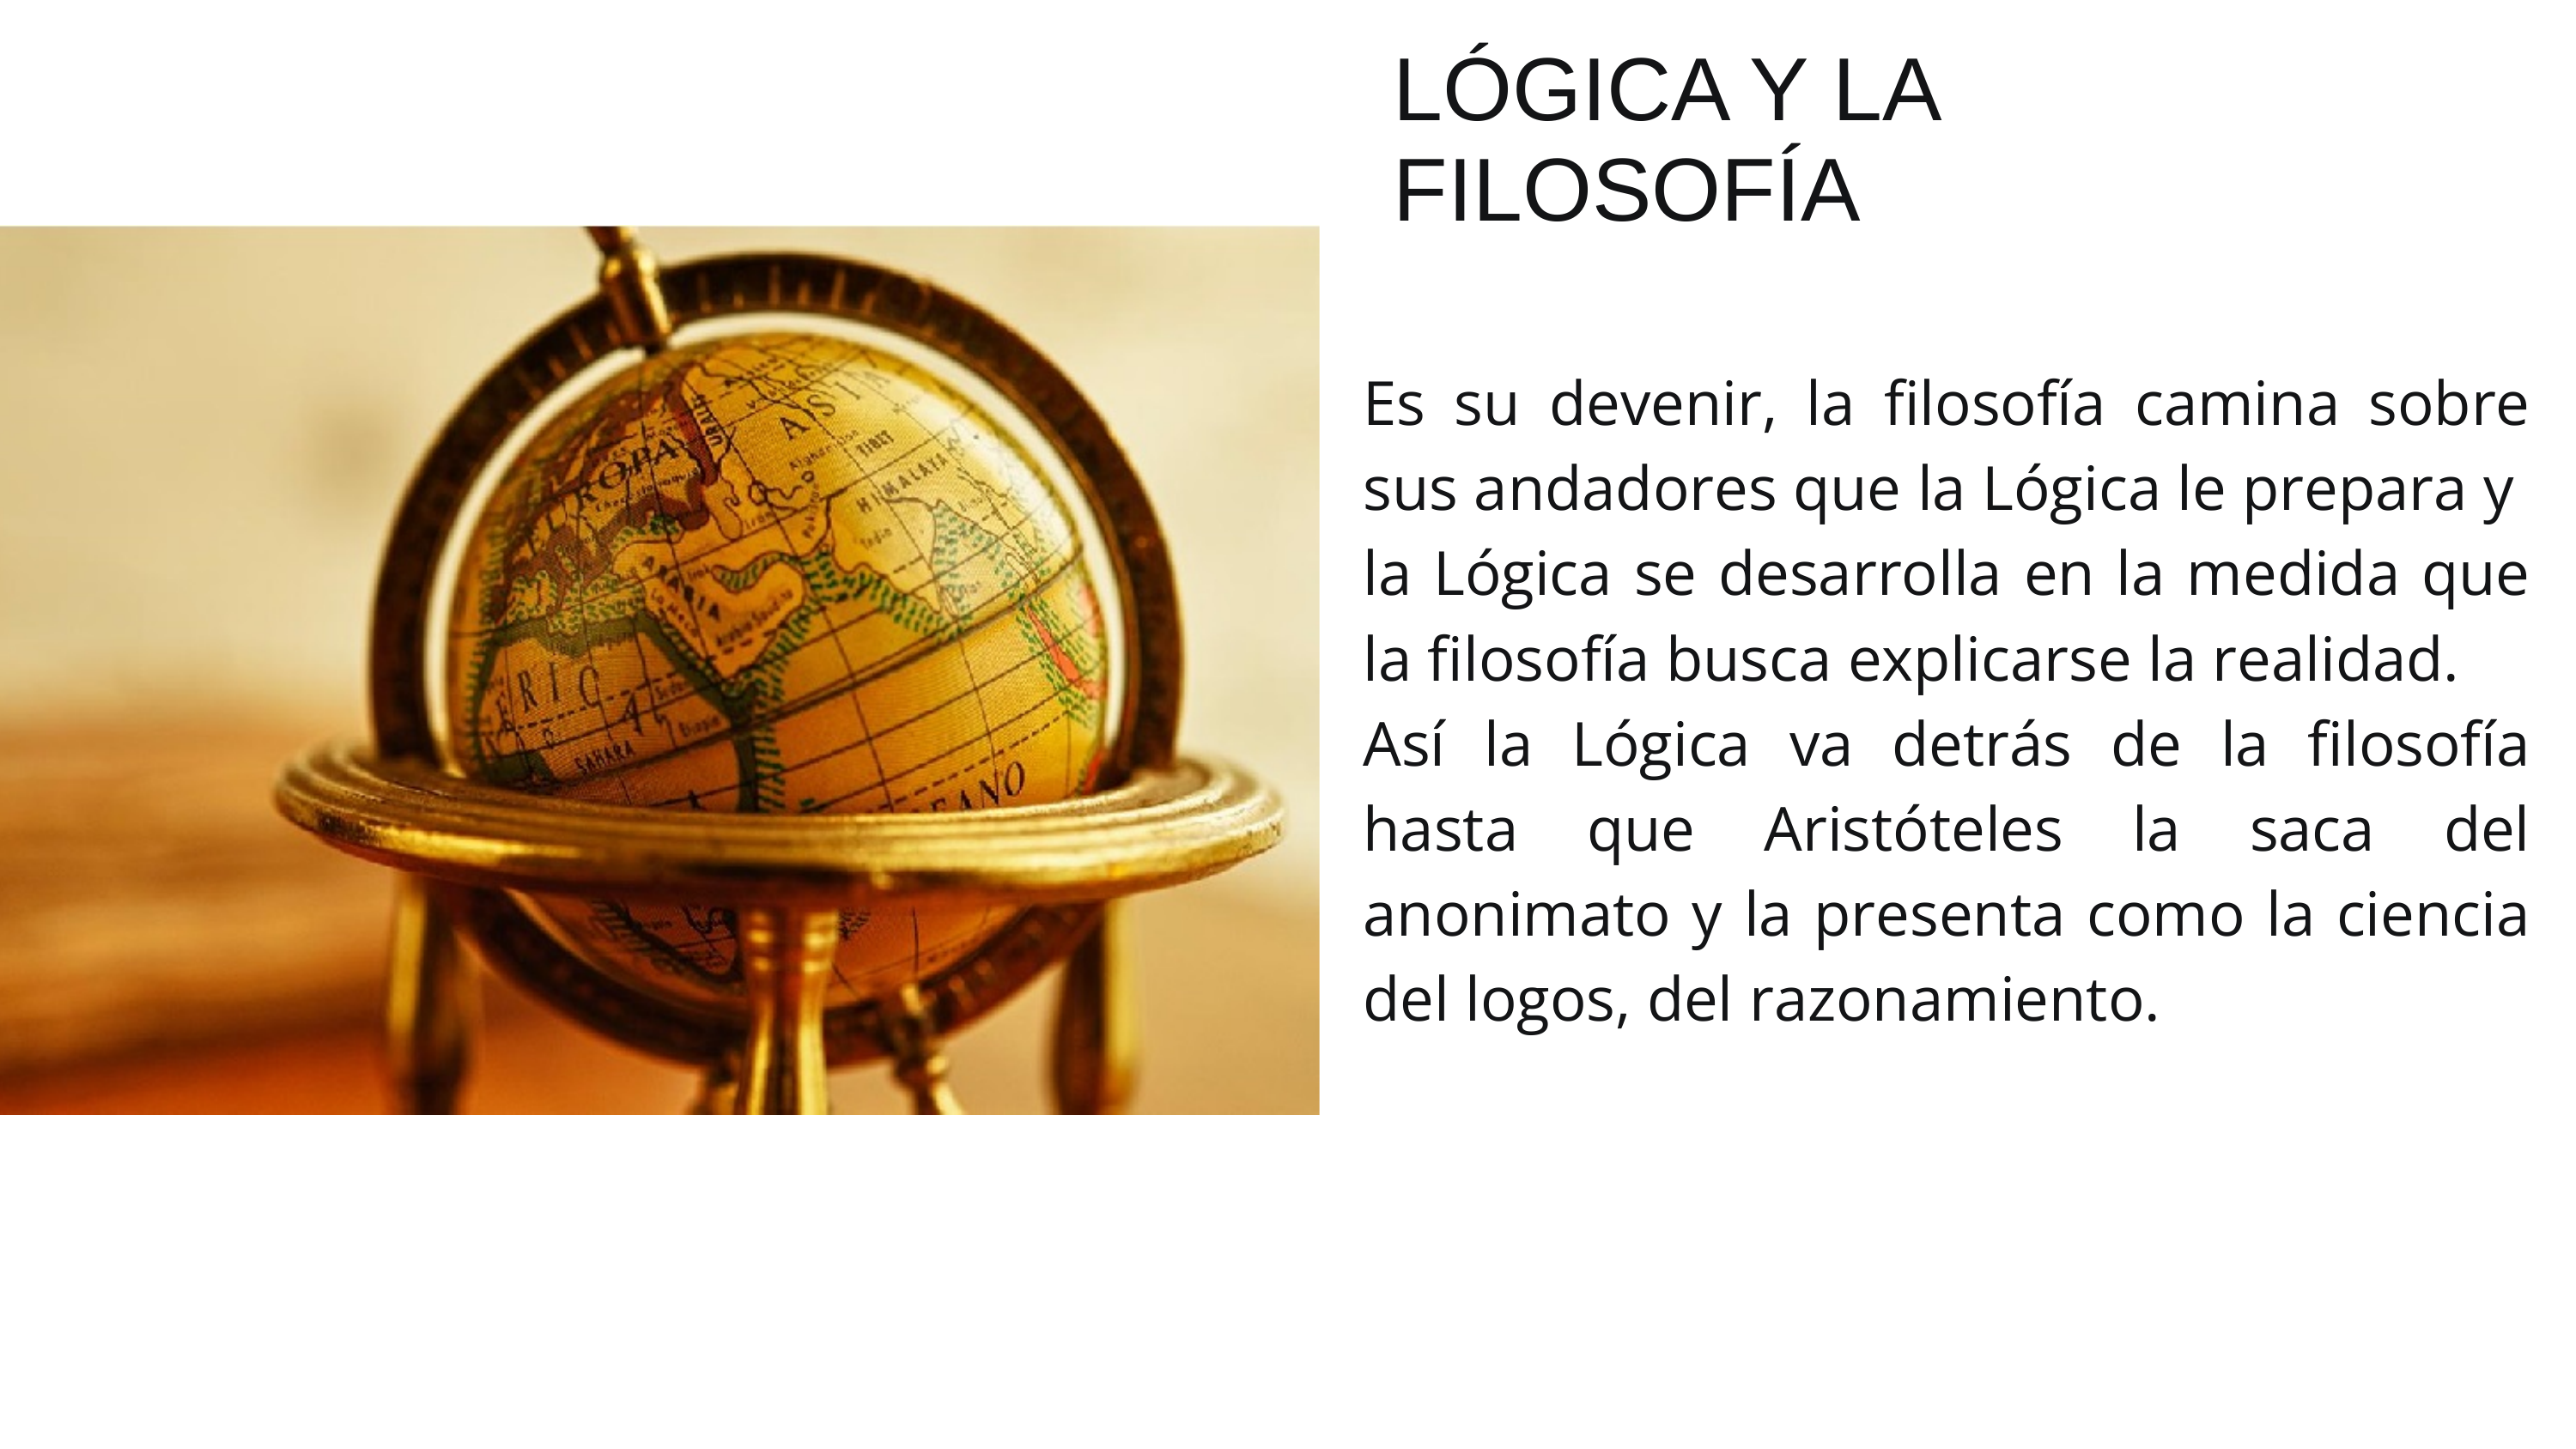

LÓGICA Y LA
FILOSOFÍA

Es su devenir, la filosofía camina sobre sus andadores que la Lógica le prepara y
la Lógica se desarrolla en la medida que la filosofía busca explicarse la realidad.
Así la Lógica va detrás de la filosofía hasta que Aristóteles la saca del anonimato y la presenta como la ciencia del logos, del razonamiento.